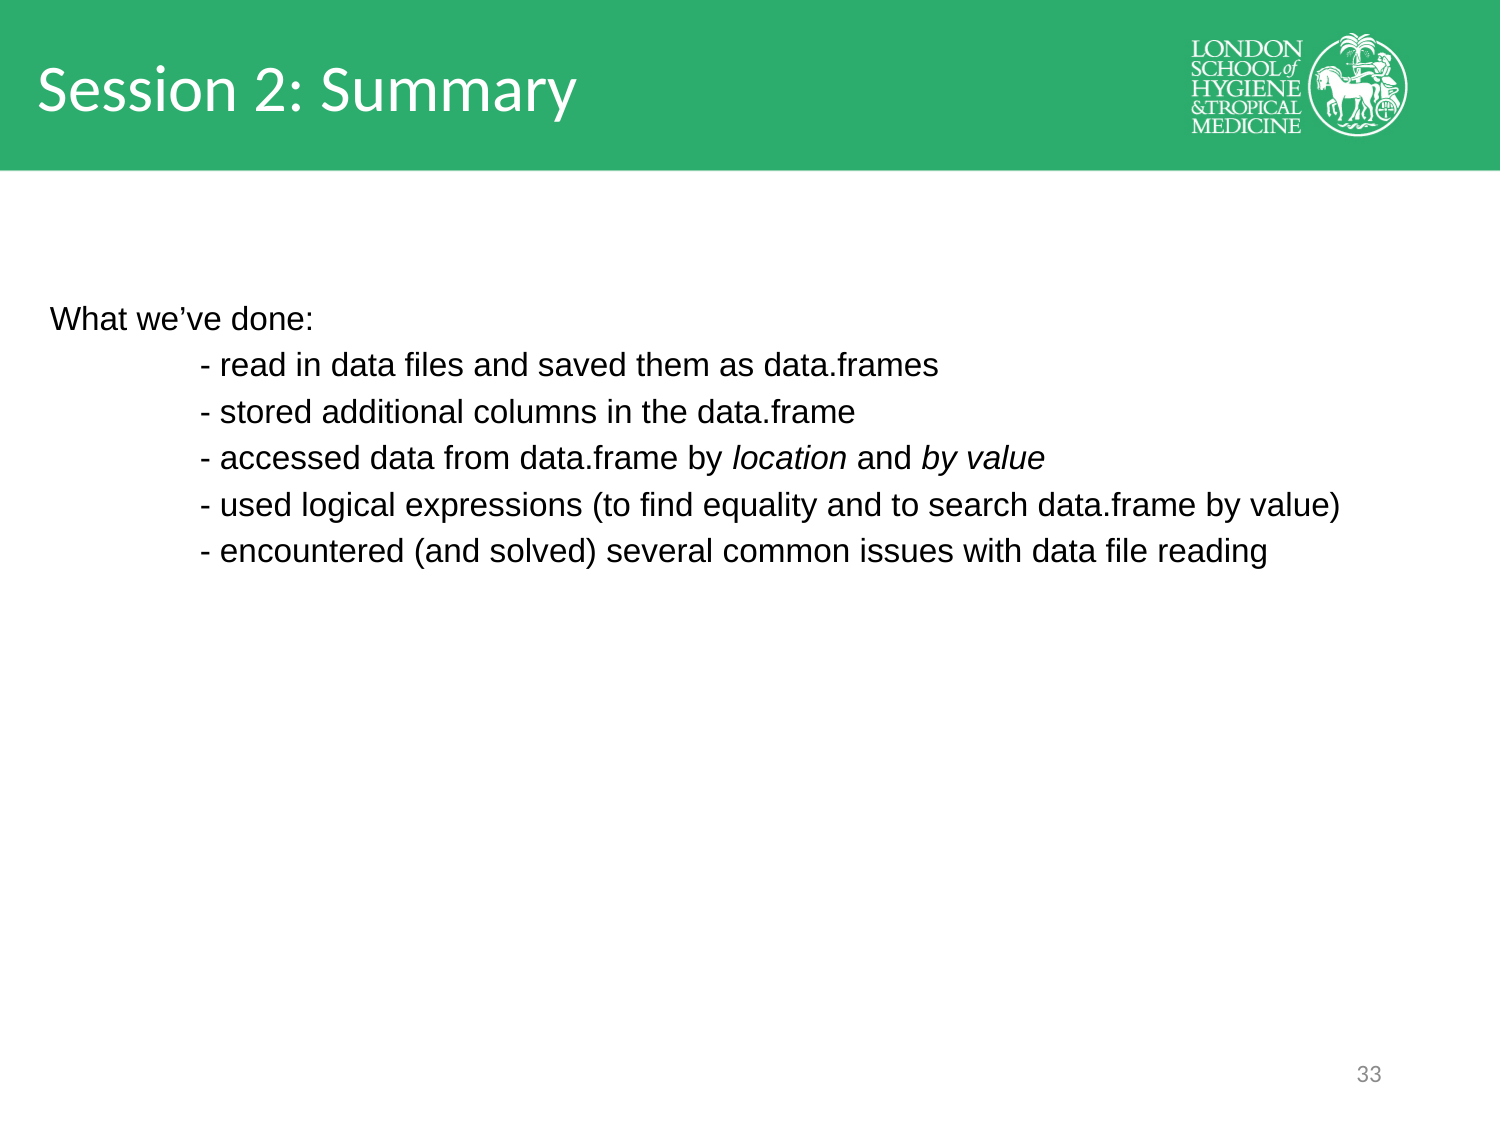

# Session 2: Summary
What we’ve done:
	- read in data files and saved them as data.frames
	- stored additional columns in the data.frame
	- accessed data from data.frame by location and by value
	- used logical expressions (to find equality and to search data.frame by value)
	- encountered (and solved) several common issues with data file reading
33